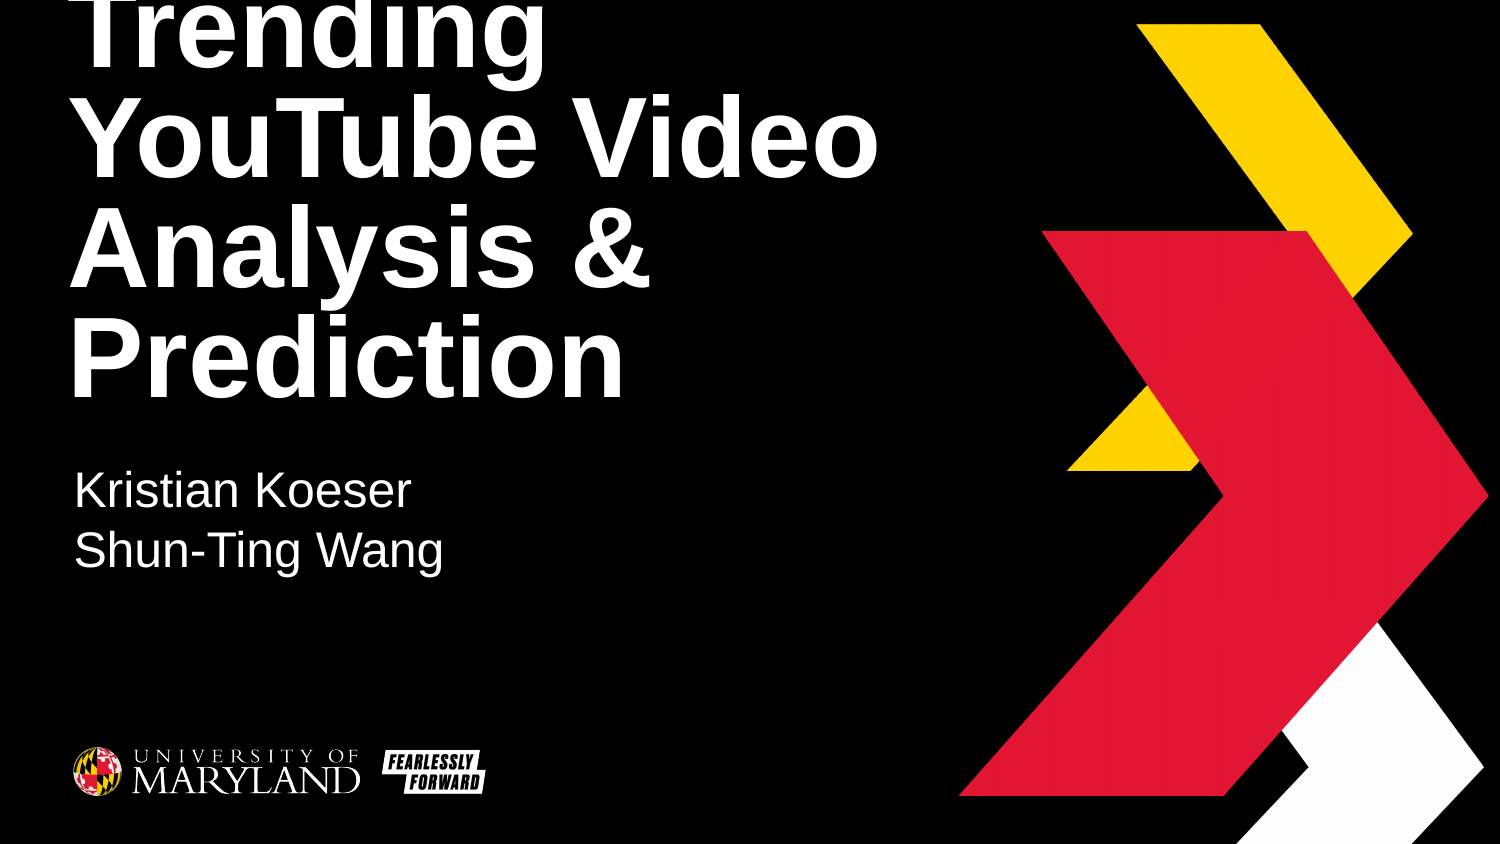

# Trending YouTube Video Analysis & Prediction
Kristian Koeser
Shun-Ting Wang